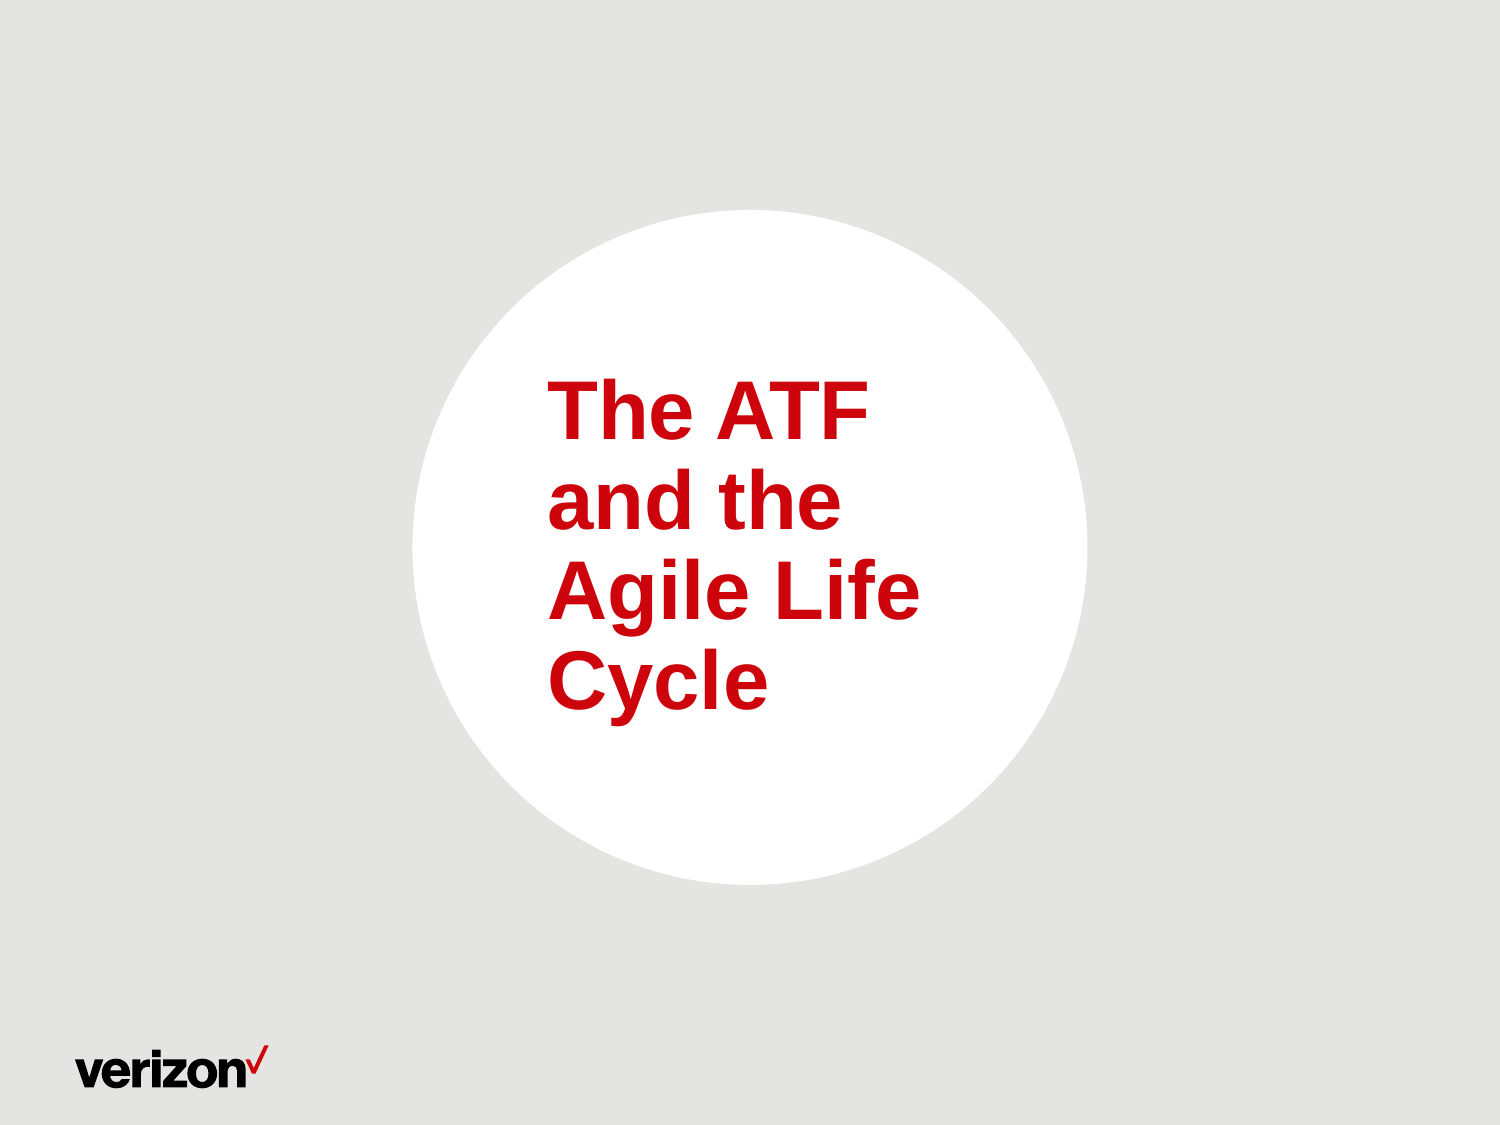

# The ATF and the Agile Life Cycle